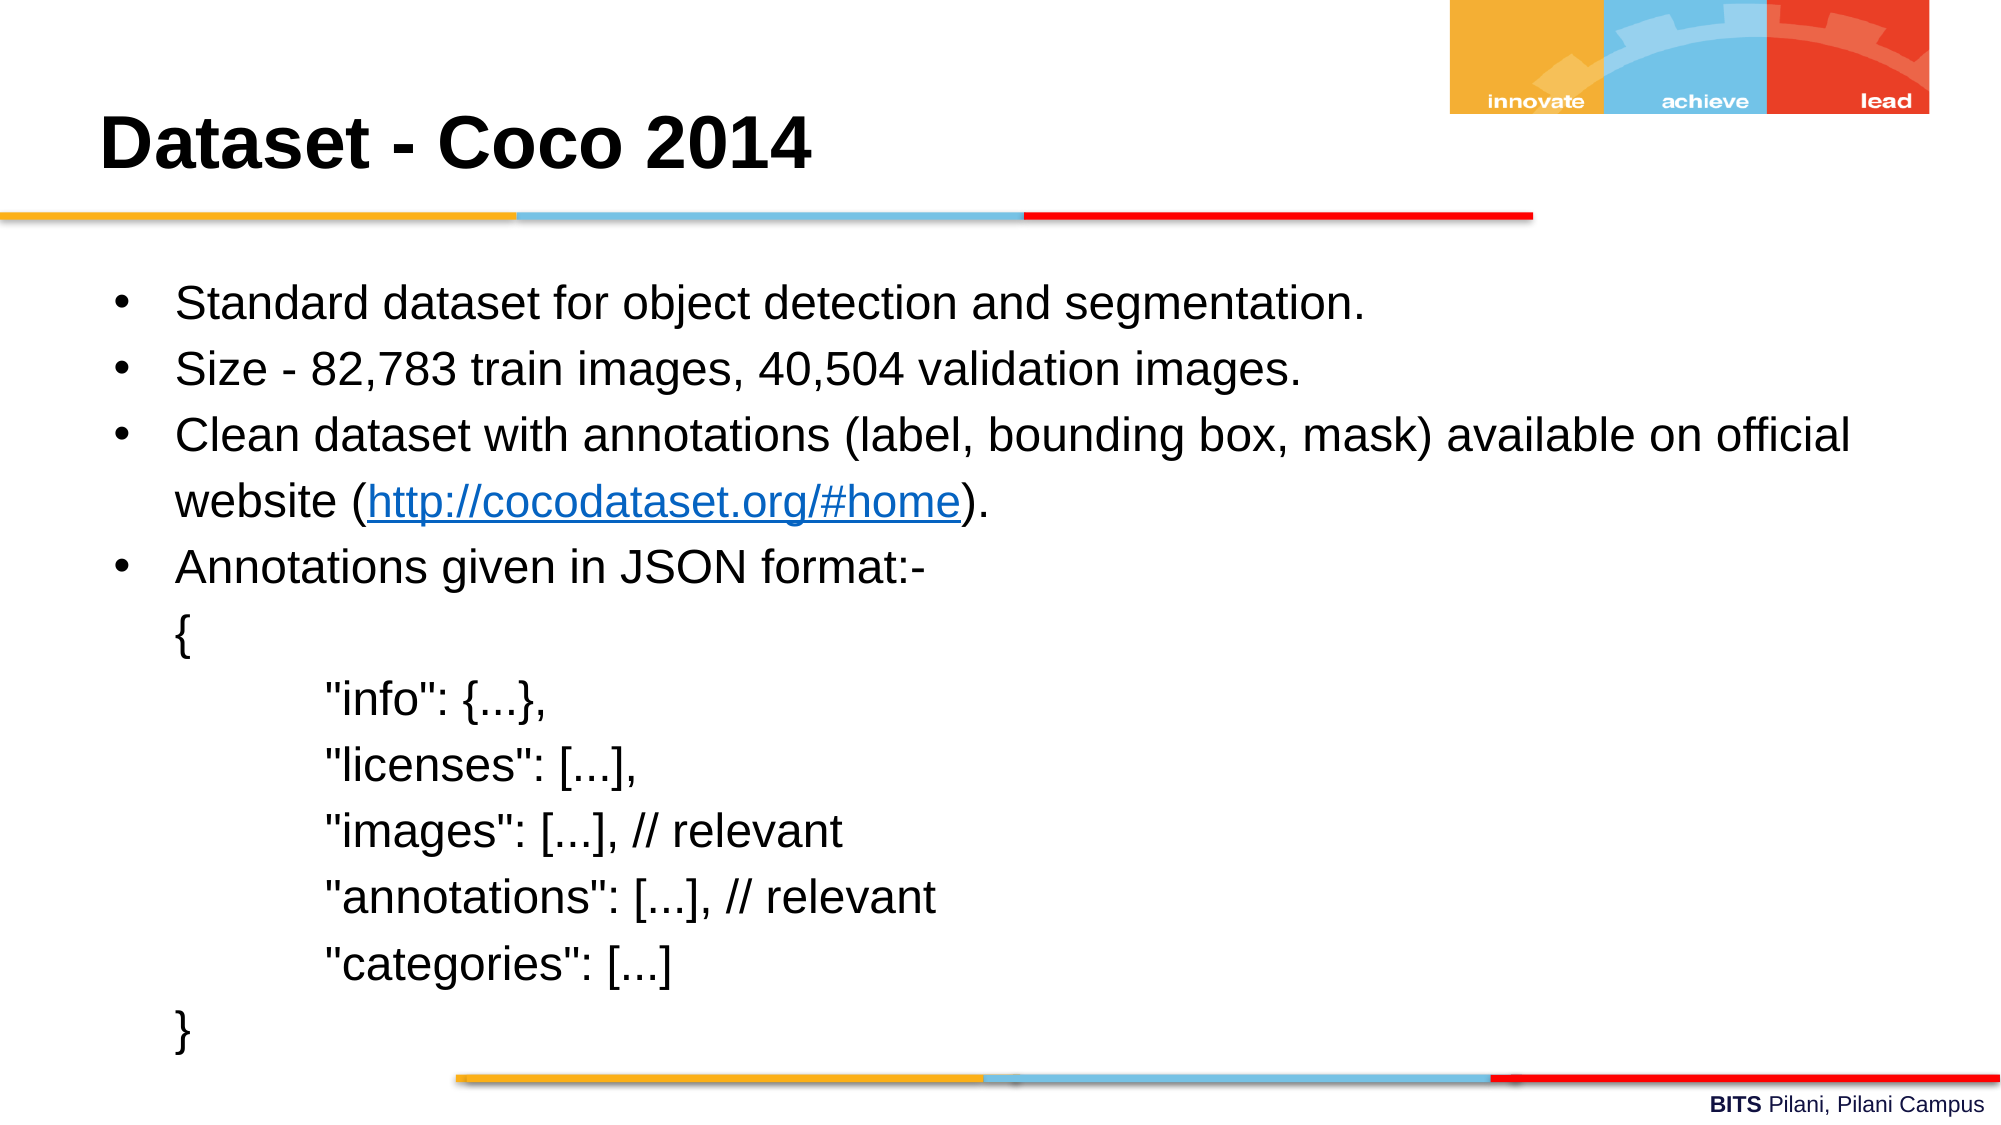

# Dataset - Coco 2014
Standard dataset for object detection and segmentation.
Size - 82,783 train images, 40,504 validation images.
Clean dataset with annotations (label, bounding box, mask) available on official website (http://cocodataset.org/#home).
Annotations given in JSON format:-
{
	"info": {...},
	"licenses": [...],
	"images": [...], // relevant
	"annotations": [...], // relevant
	"categories": [...]
}